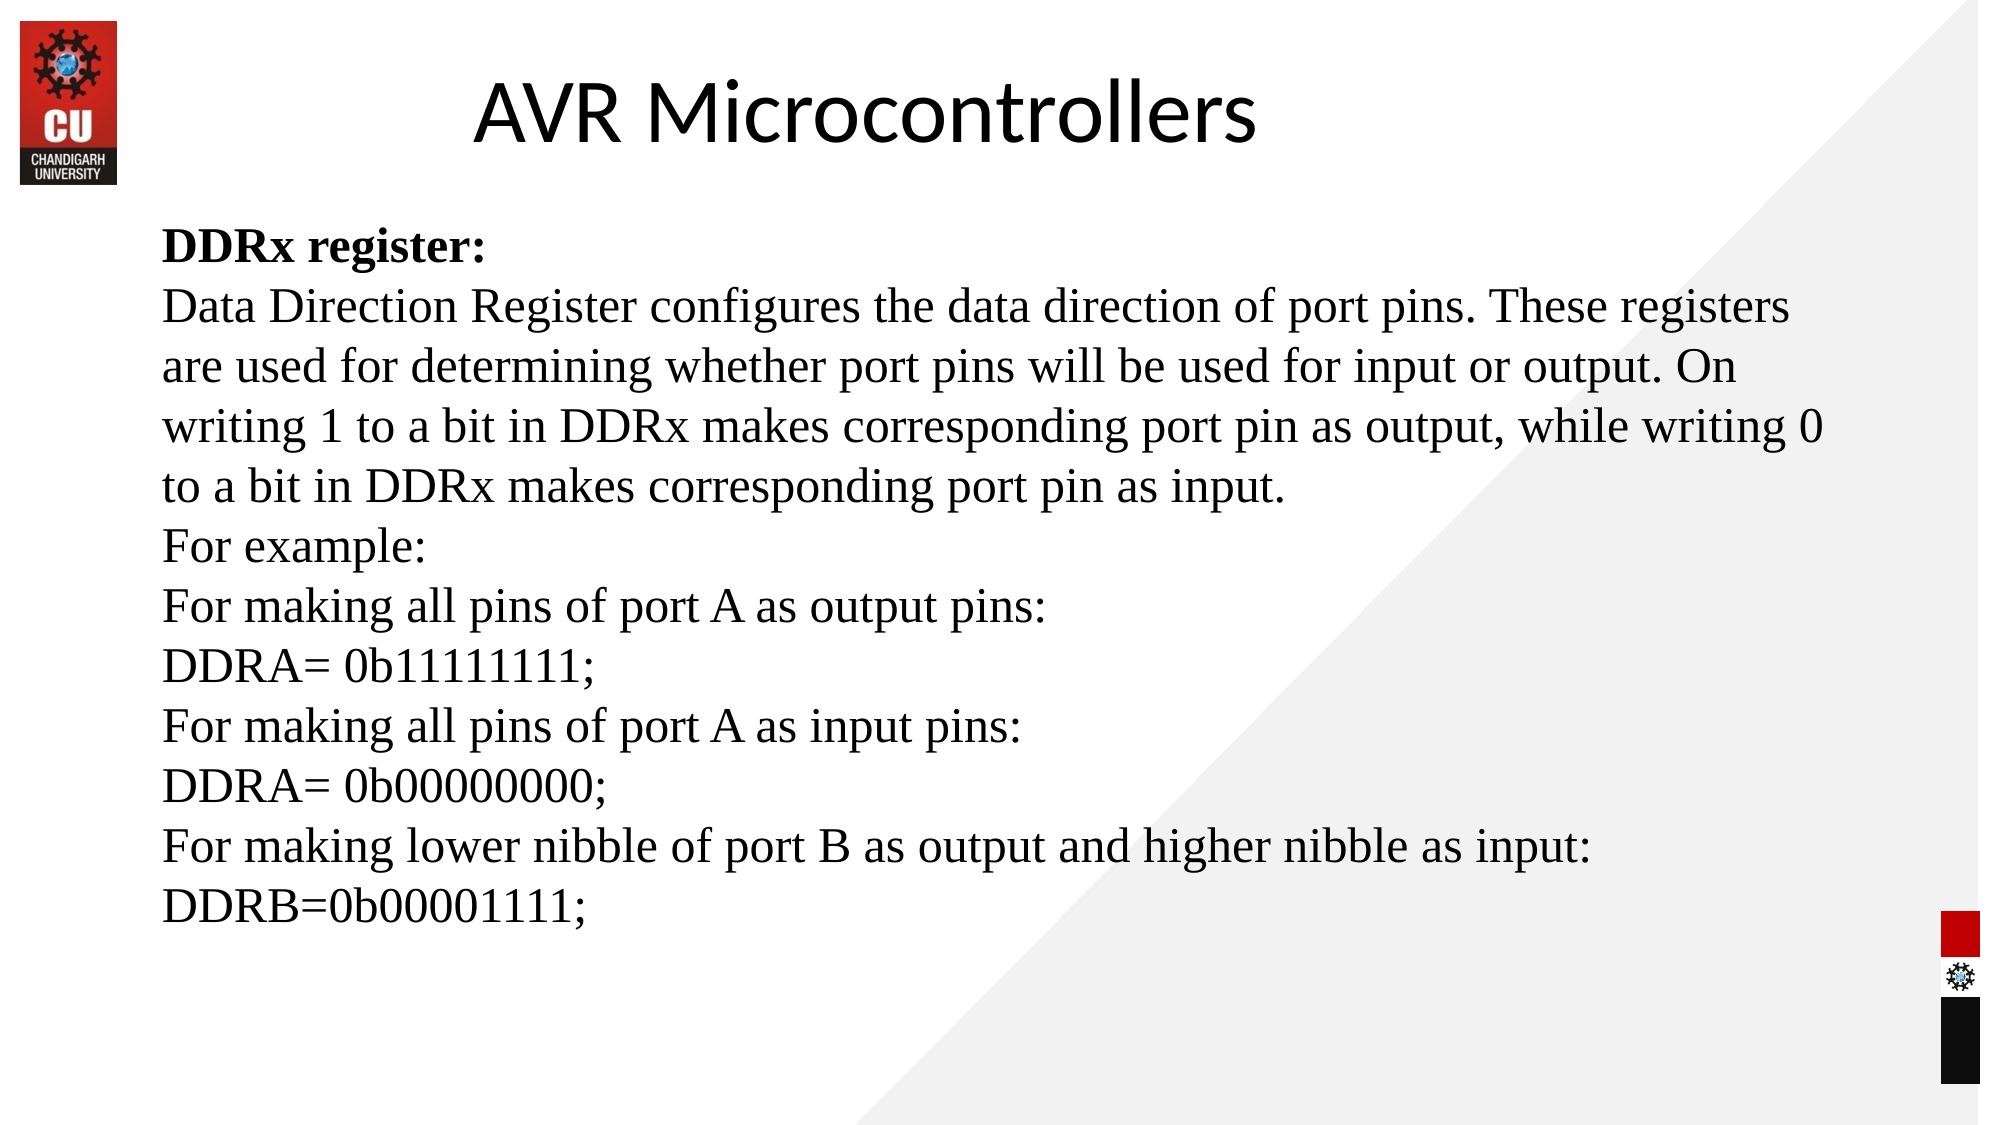

AVR Microcontrollers
DDRx register:
Data Direction Register configures the data direction of port pins. These registers are used for determining whether port pins will be used for input or output. On writing 1 to a bit in DDRx makes corresponding port pin as output, while writing 0 to a bit in DDRx makes corresponding port pin as input.
For example:
For making all pins of port A as output pins:
DDRA= 0b11111111;
For making all pins of port A as input pins:
DDRA= 0b00000000;
For making lower nibble of port B as output and higher nibble as input:
DDRB=0b00001111;